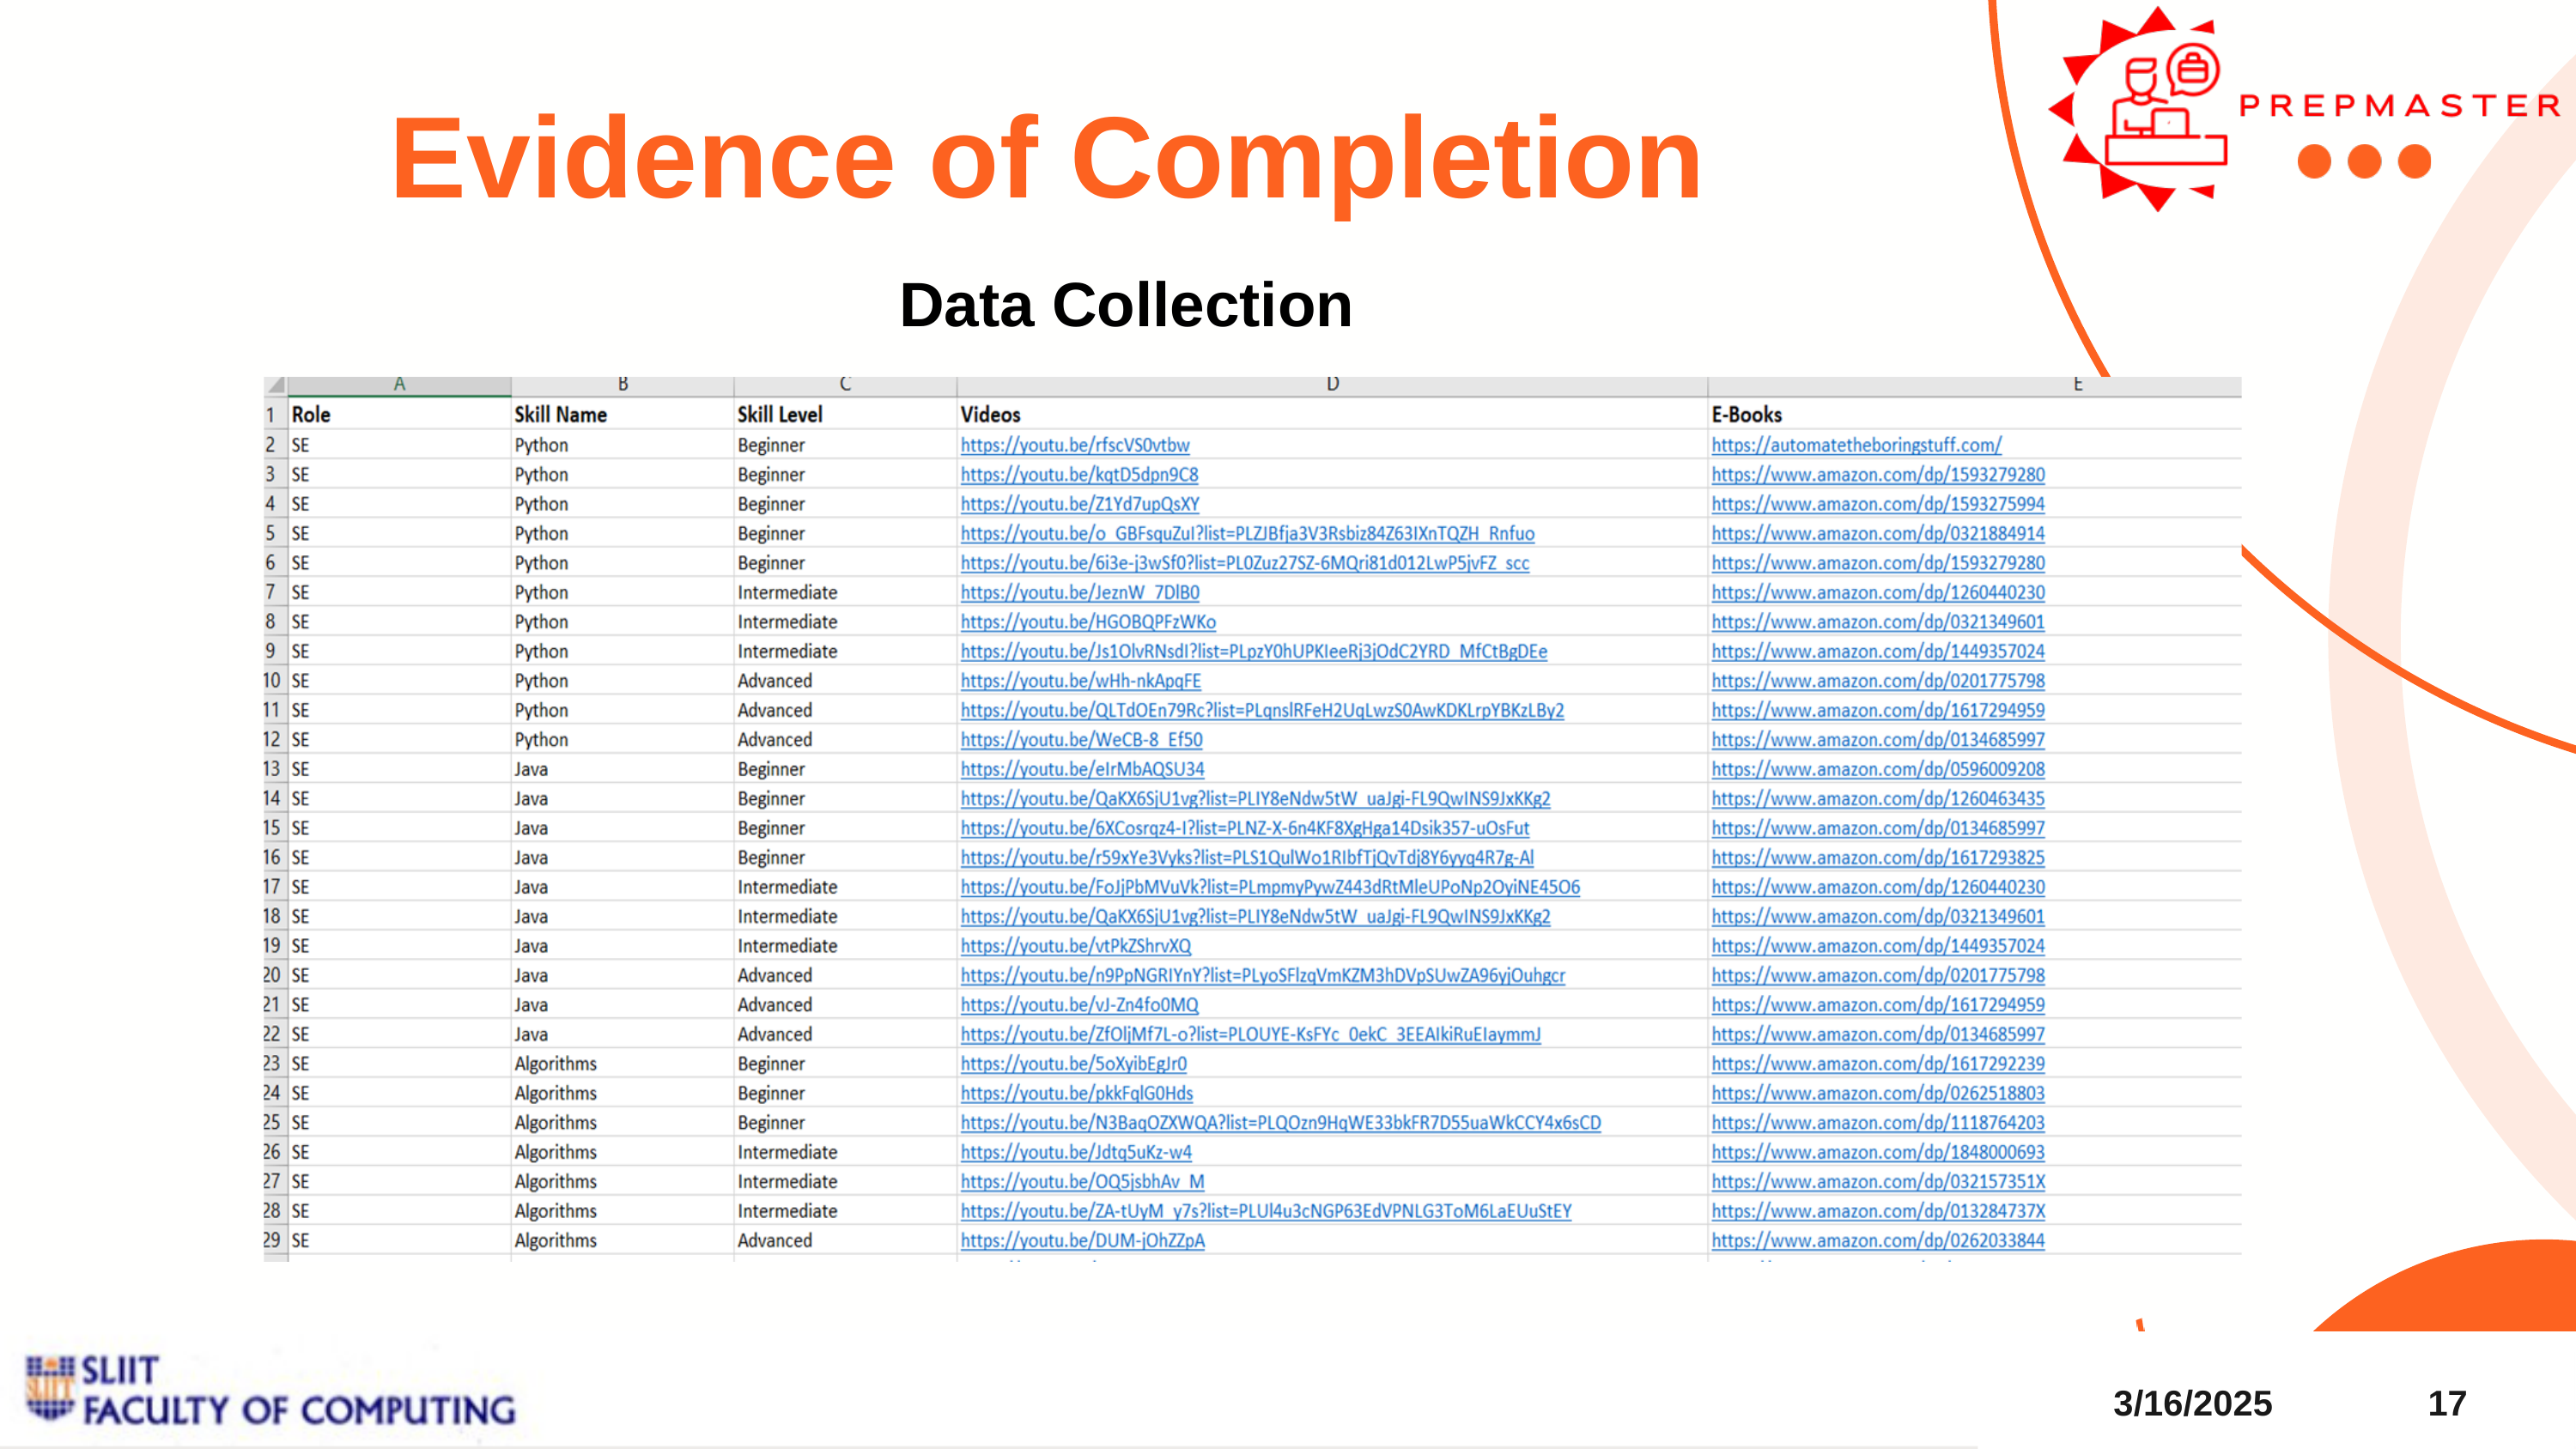

Evidence of Completion

Data Collection

3/16/2025
17